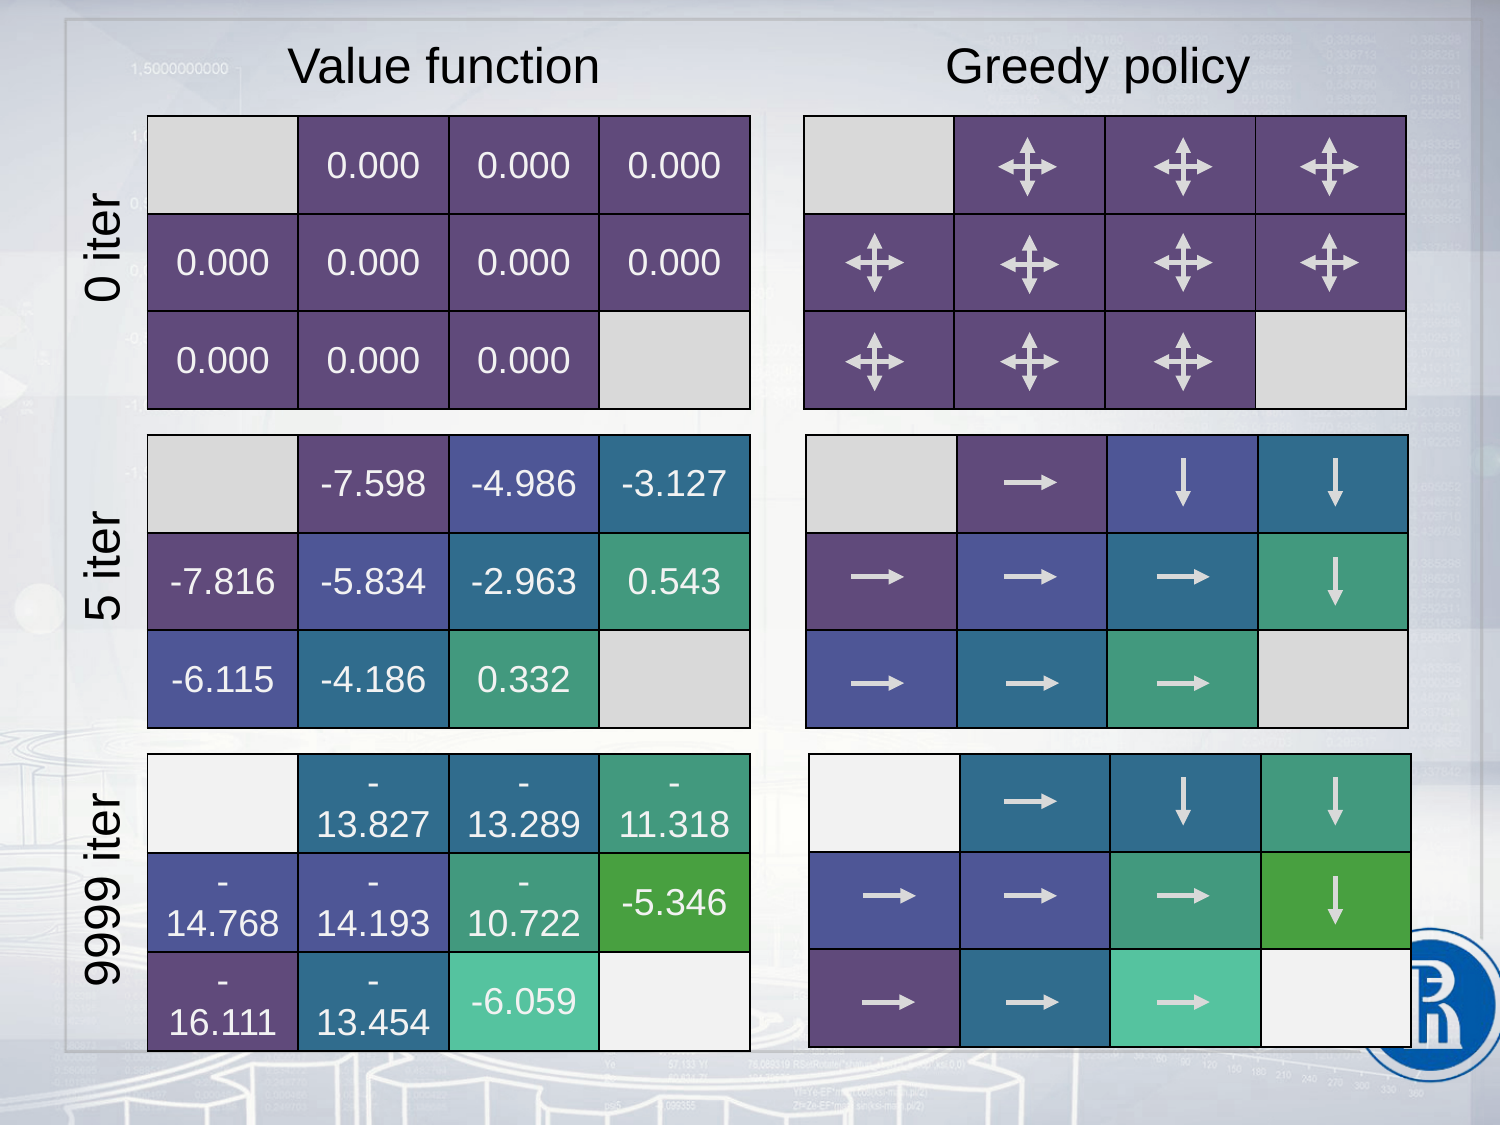

Value function
Greedy policy
|  | 0.000 | 0.000 | 0.000 |
| --- | --- | --- | --- |
| 0.000 | 0.000 | 0.000 | 0.000 |
| 0.000 | 0.000 | 0.000 |  |
|  |  |  |  |
| --- | --- | --- | --- |
|  |  |  |  |
|  |  |  |  |
0 iter
|  | -7.598 | -4.986 | -3.127 |
| --- | --- | --- | --- |
| -7.816 | -5.834 | -2.963 | 0.543 |
| -6.115 | -4.186 | 0.332 |  |
|  |  |  |  |
| --- | --- | --- | --- |
|  |  |  |  |
|  |  |  |  |
5 iter
|  | -13.827 | -13.289 | -11.318 |
| --- | --- | --- | --- |
| -14.768 | -14.193 | -10.722 | -5.346 |
| -16.111 | -13.454 | -6.059 |  |
|  |  |  |  |
| --- | --- | --- | --- |
|  |  |  |  |
|  |  |  |  |
9999 iter